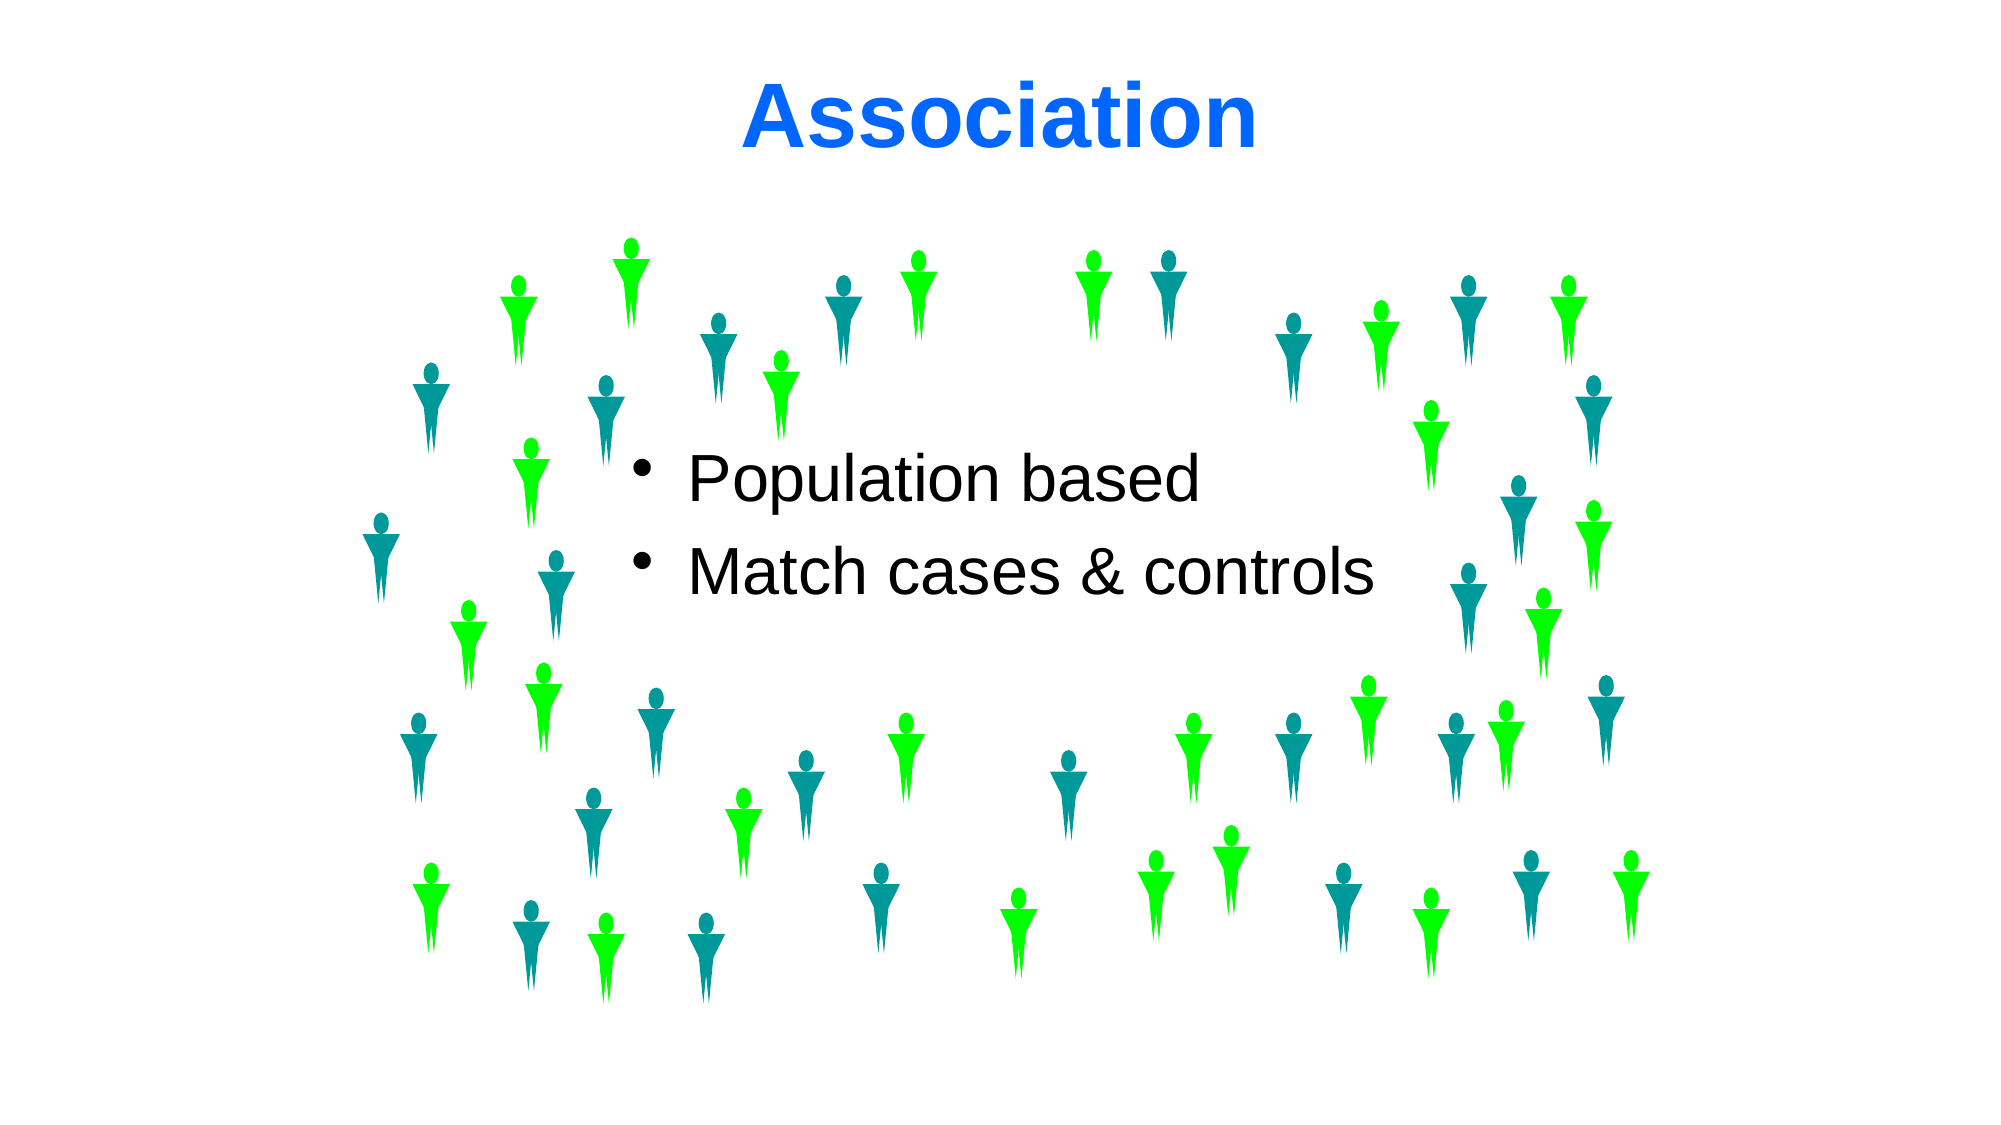

Association

Population based
Match cases & controls